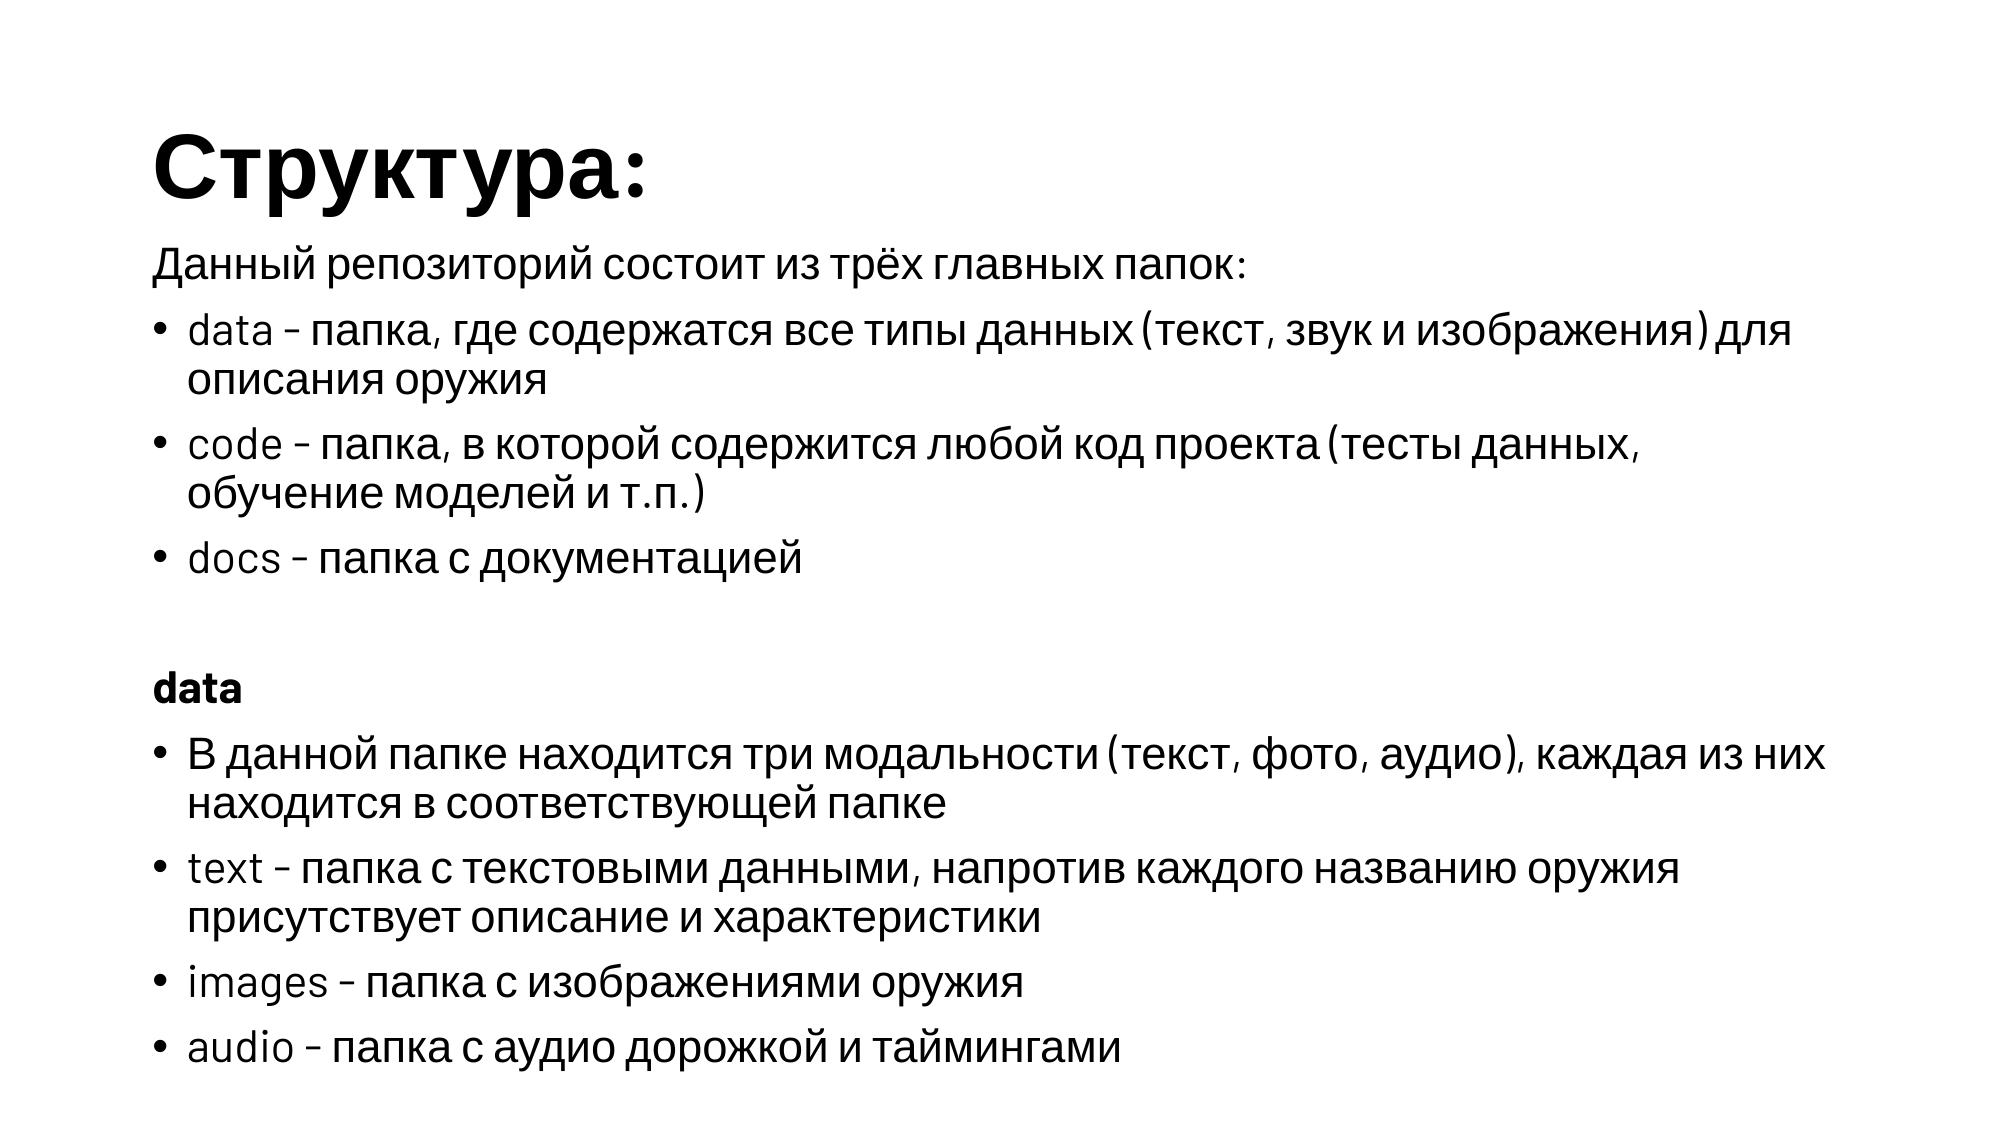

# Структура:
Данный репозиторий состоит из трёх главных папок:
data - папка, где содержатся все типы данных (текст, звук и изображения) для описания оружия
code - папка, в которой содержится любой код проекта (тесты данных, обучение моделей и т.п.)
docs - папка с документацией

data
В данной папке находится три модальности (текст, фото, аудио), каждая из них находится в соответствующей папке
text - папка с текстовыми данными, напротив каждого названию оружия присутствует описание и характеристики
images - папка с изображениями оружия
audio - папка с аудио дорожкой и таймингами